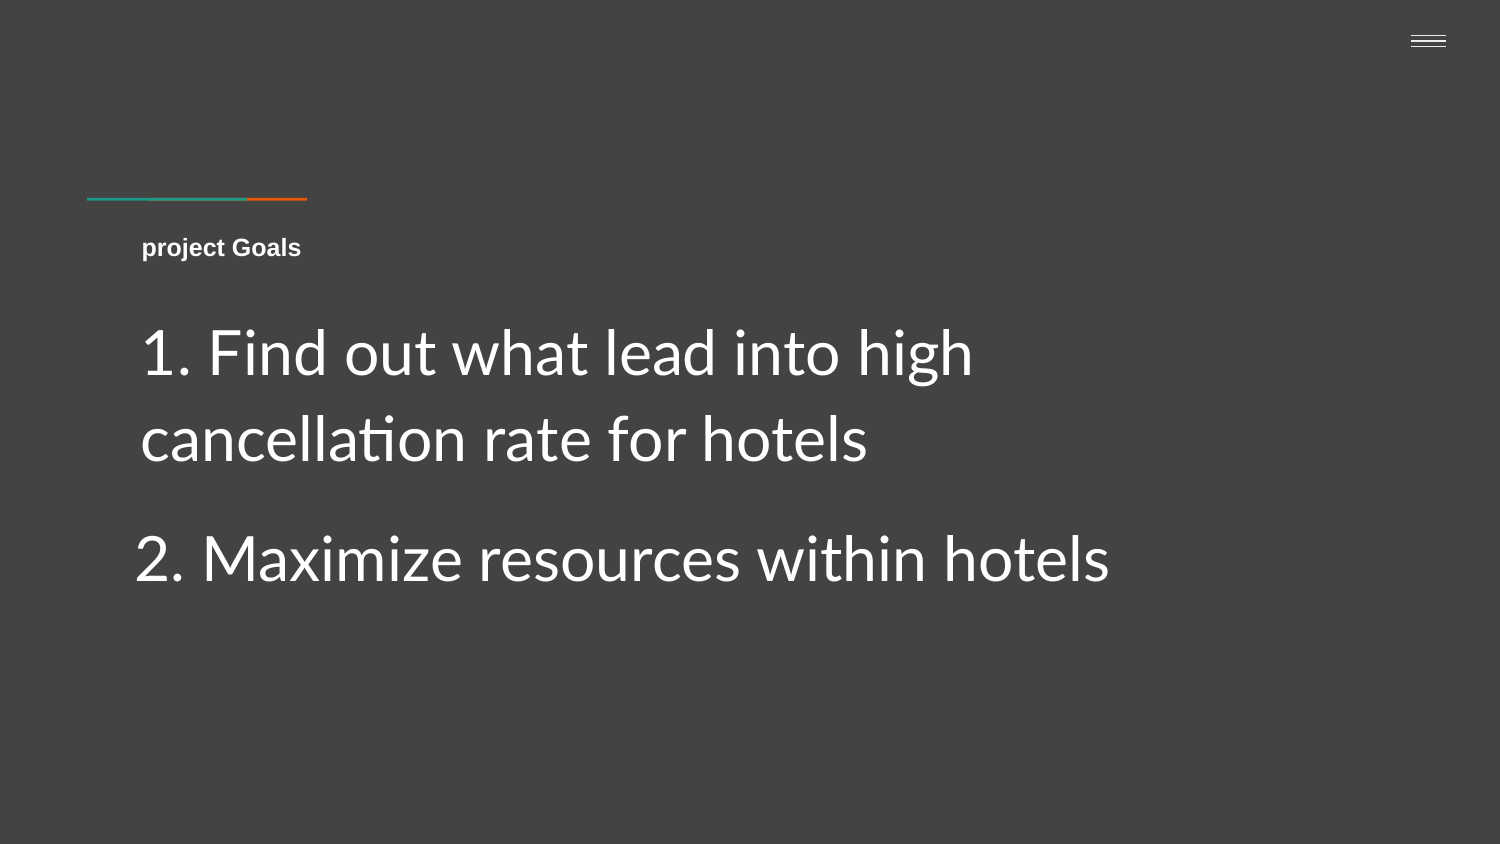

# project Goals
1. Find out what lead into high cancellation rate for hotels
2. Maximize resources within hotels